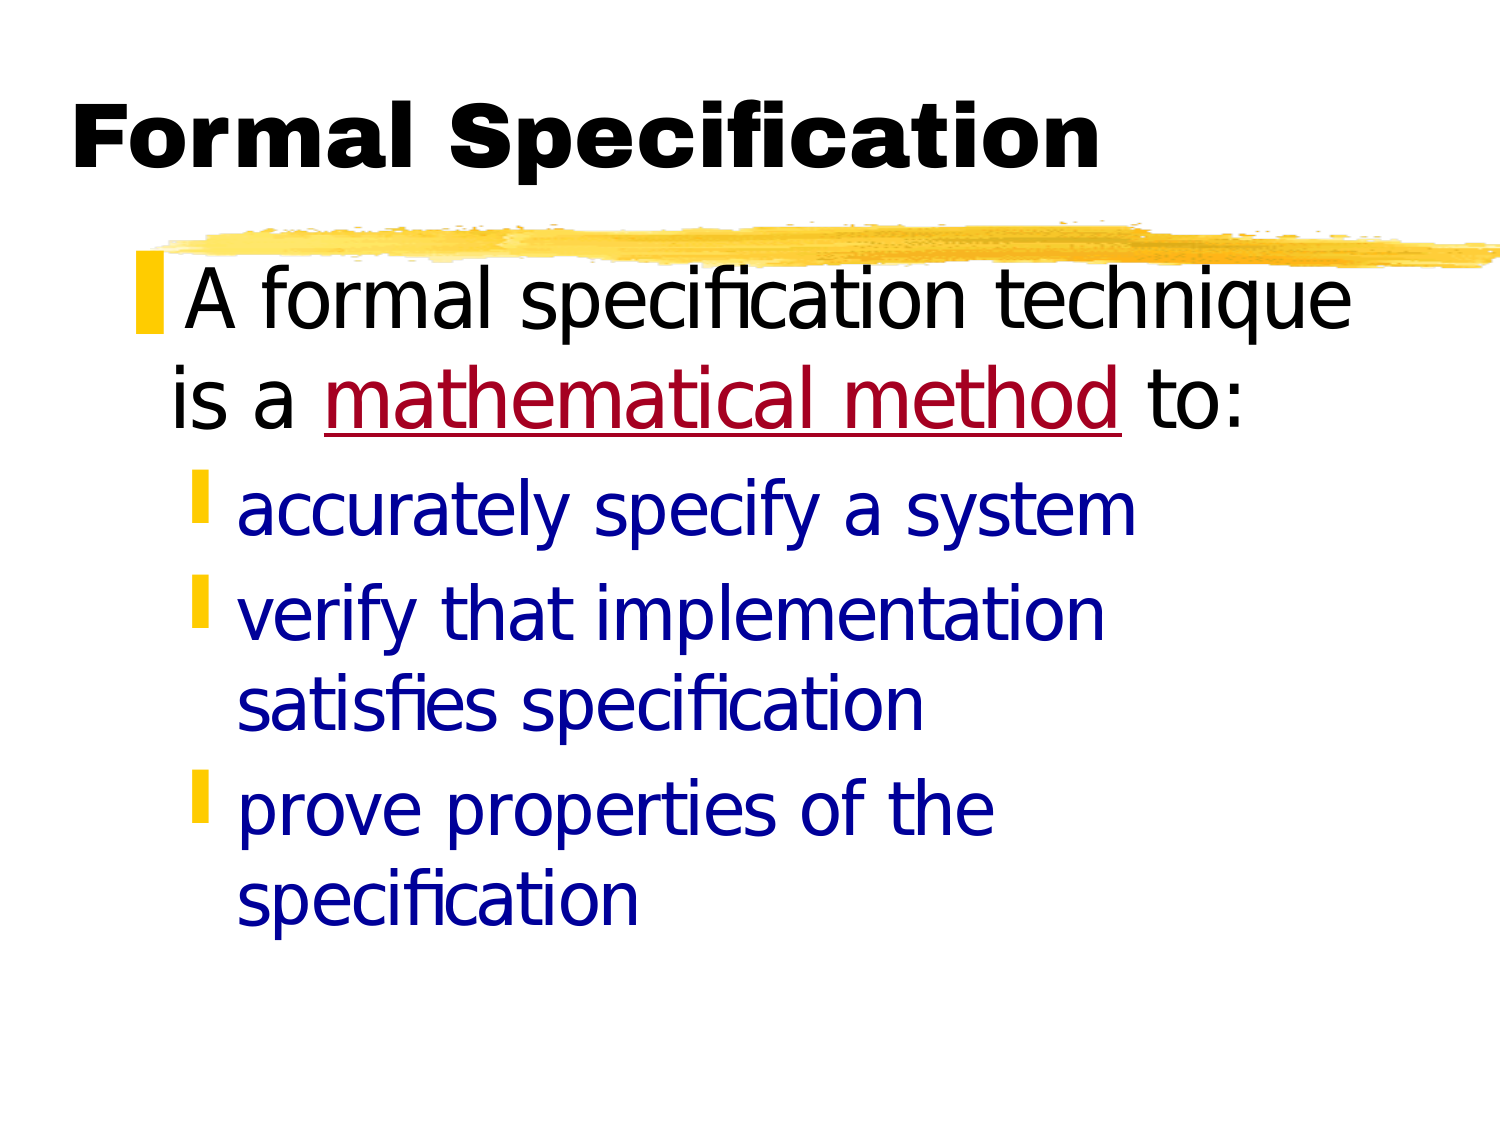

# Formal Specification
A formal specification technique is a mathematical method to:
accurately specify a system
verify that implementation satisfies specification
prove properties of the specification
60